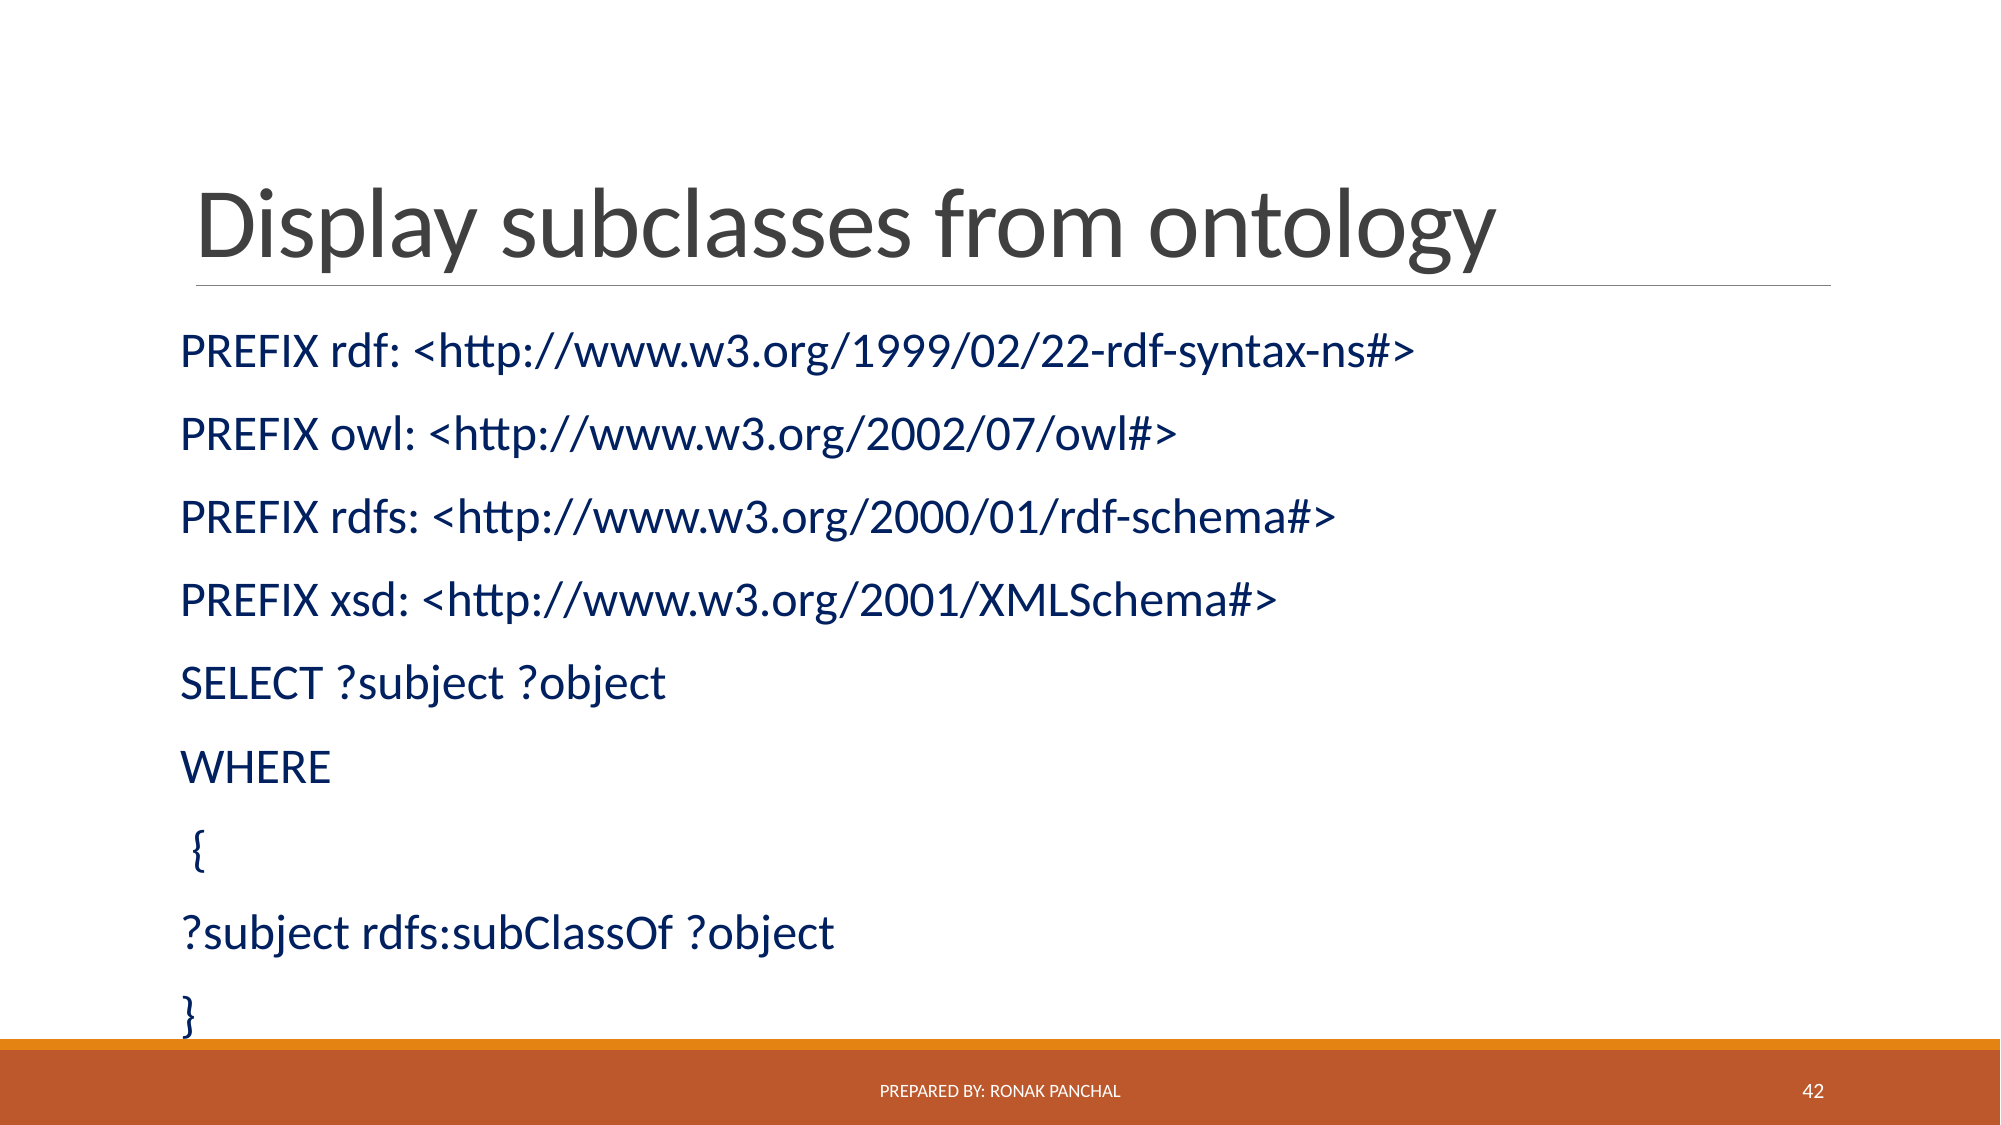

# Display subclasses from ontology
PREFIX rdf: <http://www.w3.org/1999/02/22-rdf-syntax-ns#>
PREFIX owl: <http://www.w3.org/2002/07/owl#>
PREFIX rdfs: <http://www.w3.org/2000/01/rdf-schema#>
PREFIX xsd: <http://www.w3.org/2001/XMLSchema#>
SELECT ?subject ?object
WHERE
 {
?subject rdfs:subClassOf ?object
}
Prepared By: Ronak Panchal
42